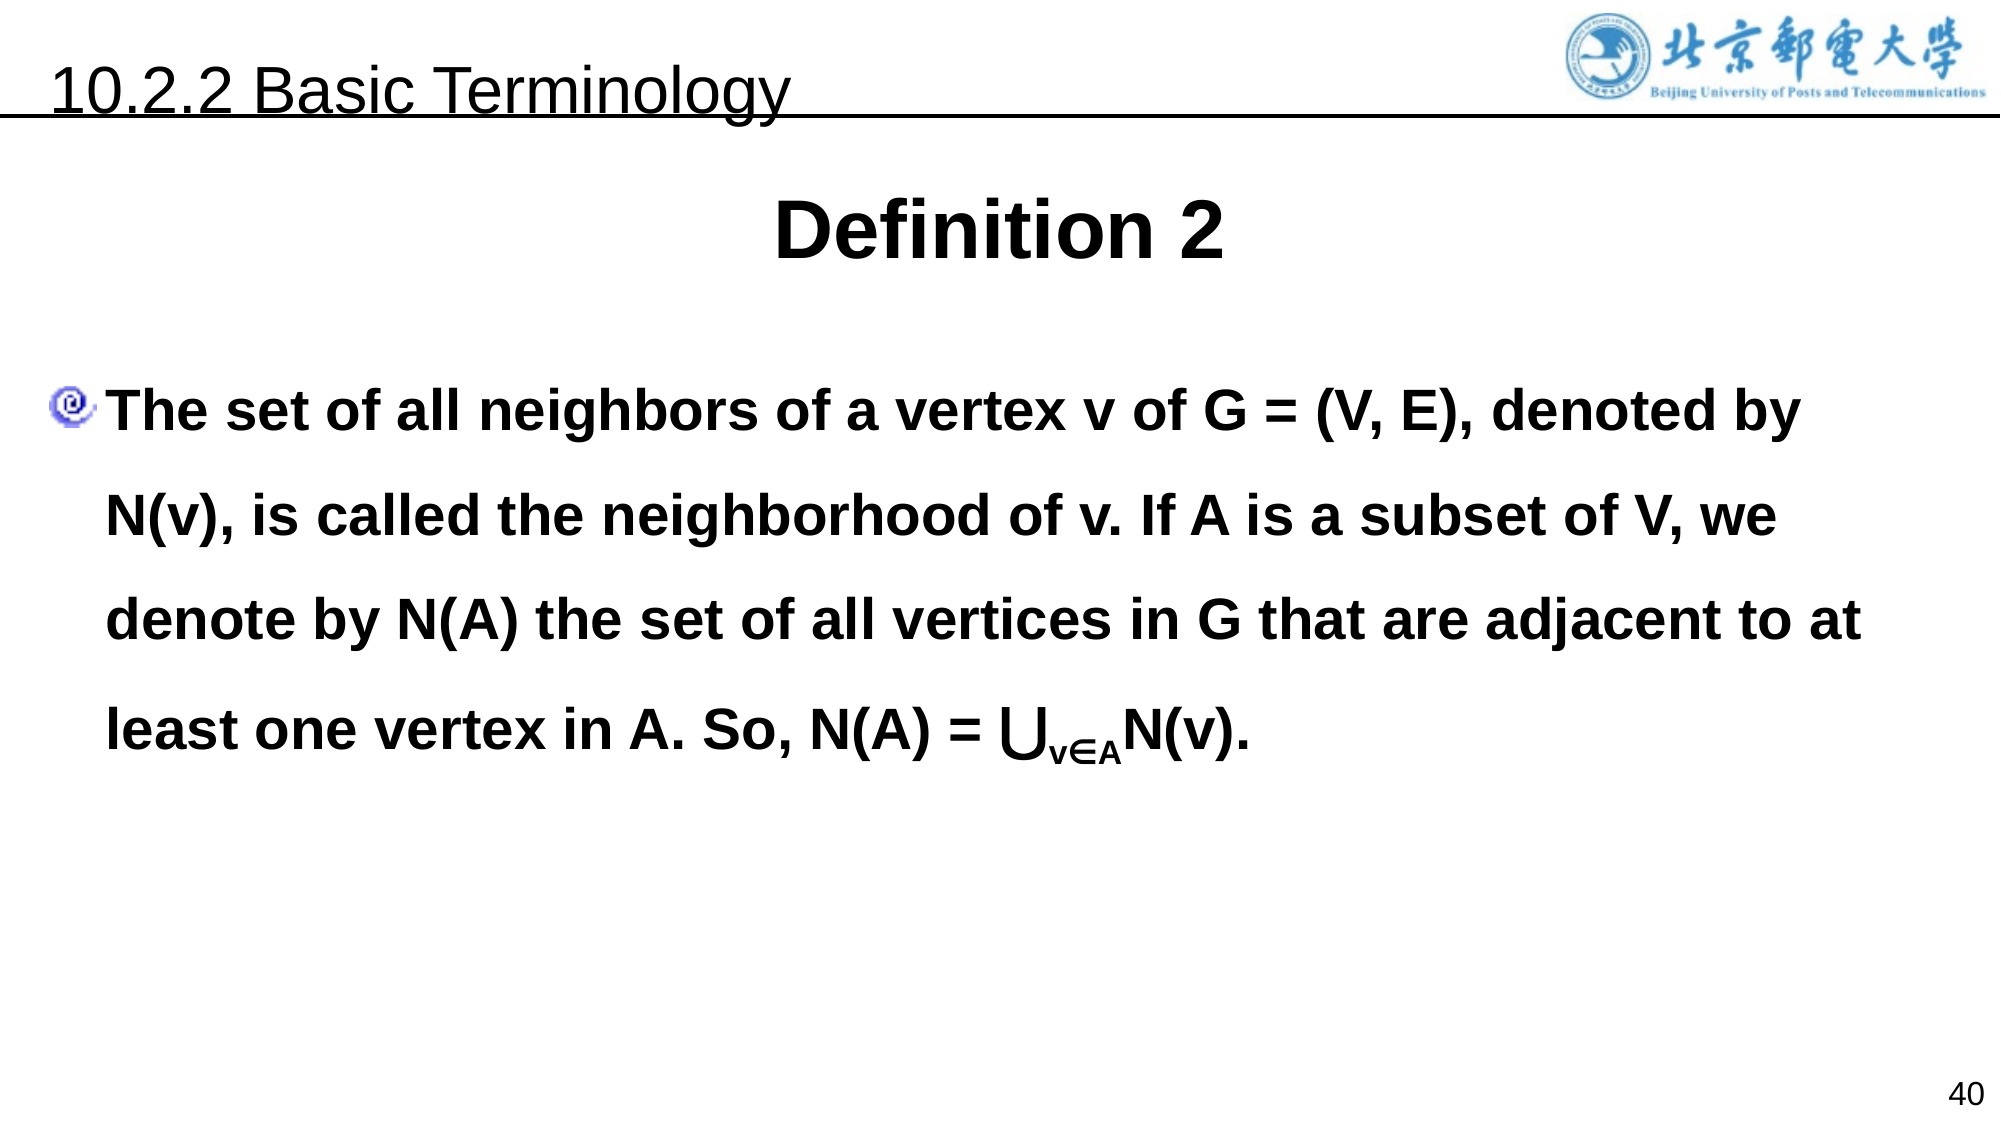

10.2.2 Basic Terminology
Definition 2
The set of all neighbors of a vertex v of G = (V, E), denoted by N(v), is called the neighborhood of v. If A is a subset of V, we denote by N(A) the set of all vertices in G that are adjacent to at least one vertex in A. So, N(A) = ⋃v∈AN(v).